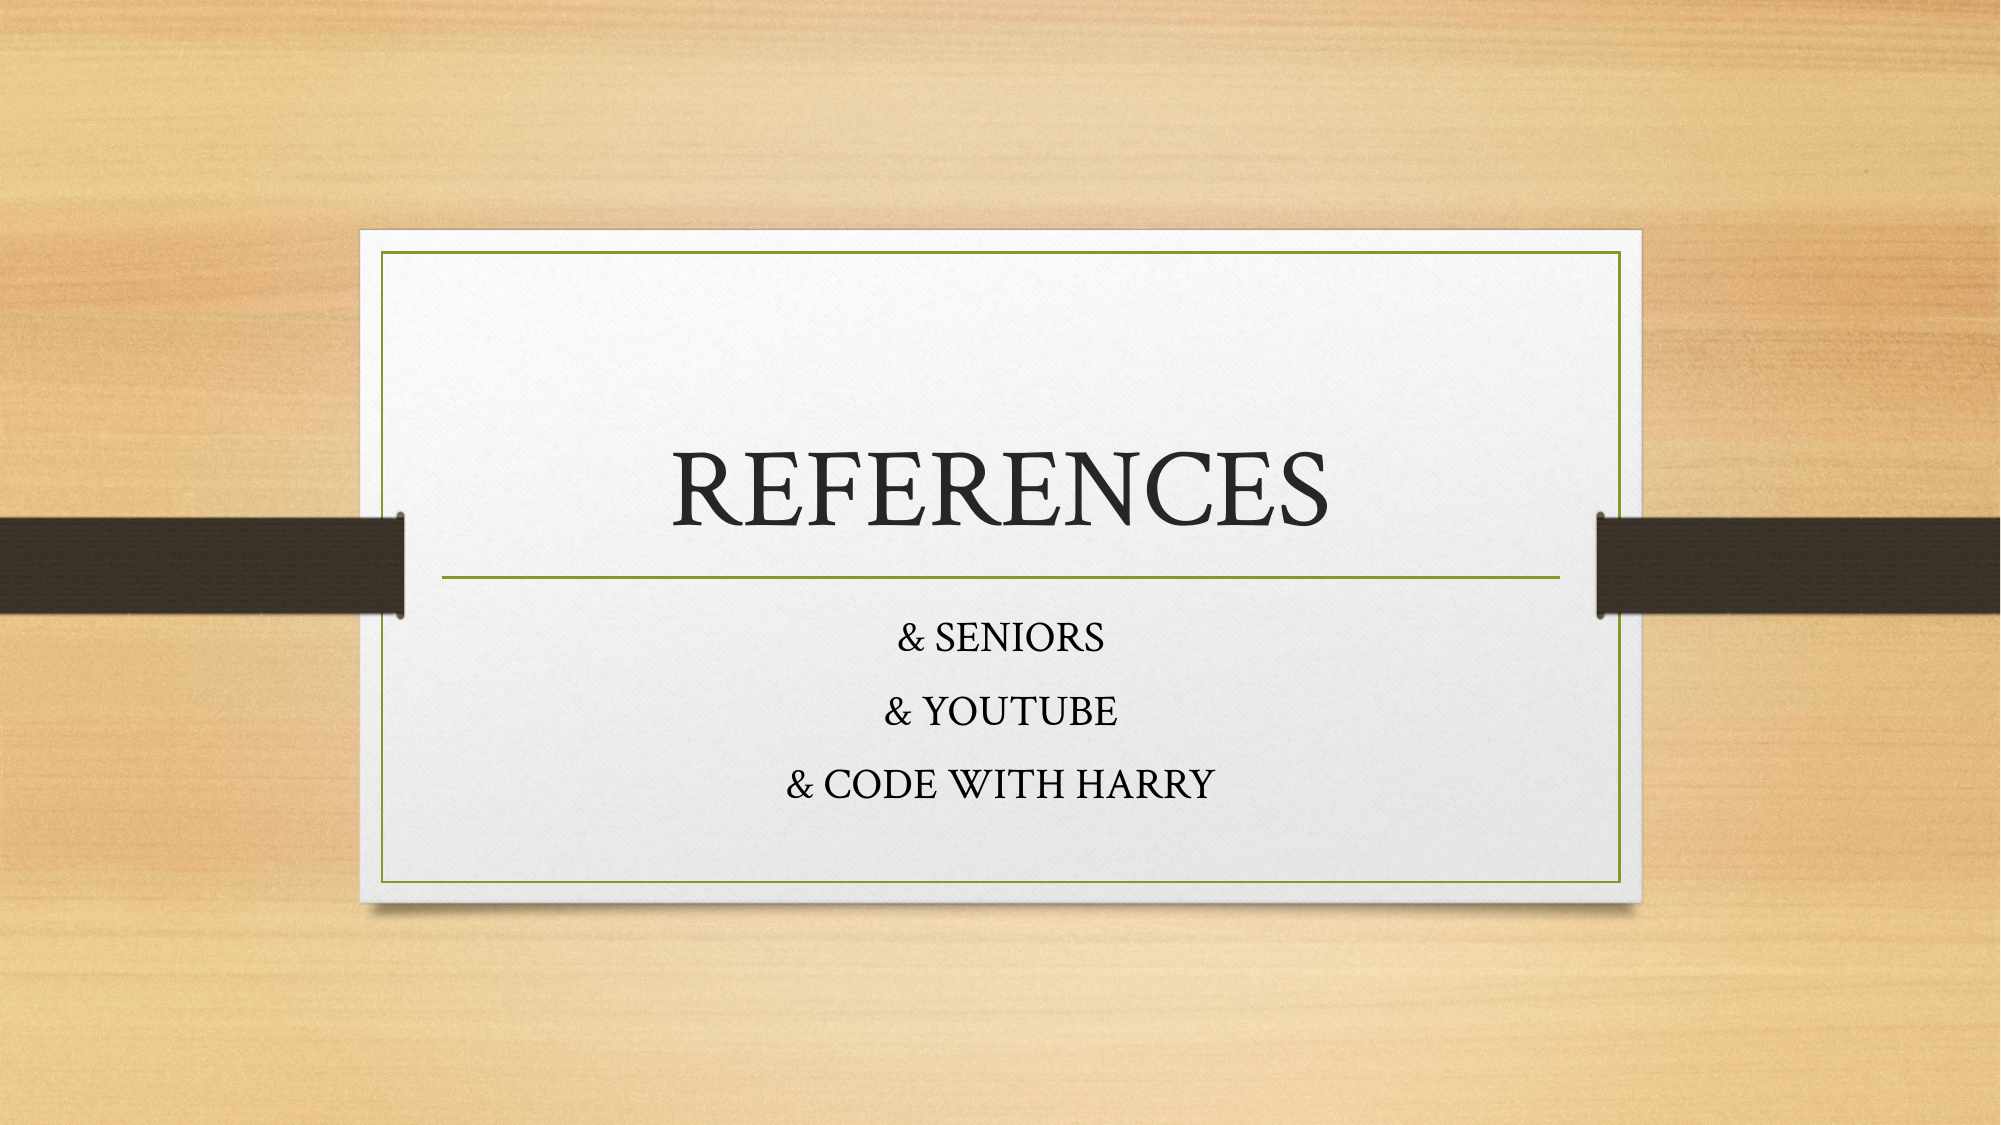

# REFERENCES
& SENIORS
& YOUTUBE
& CODE WITH HARRY